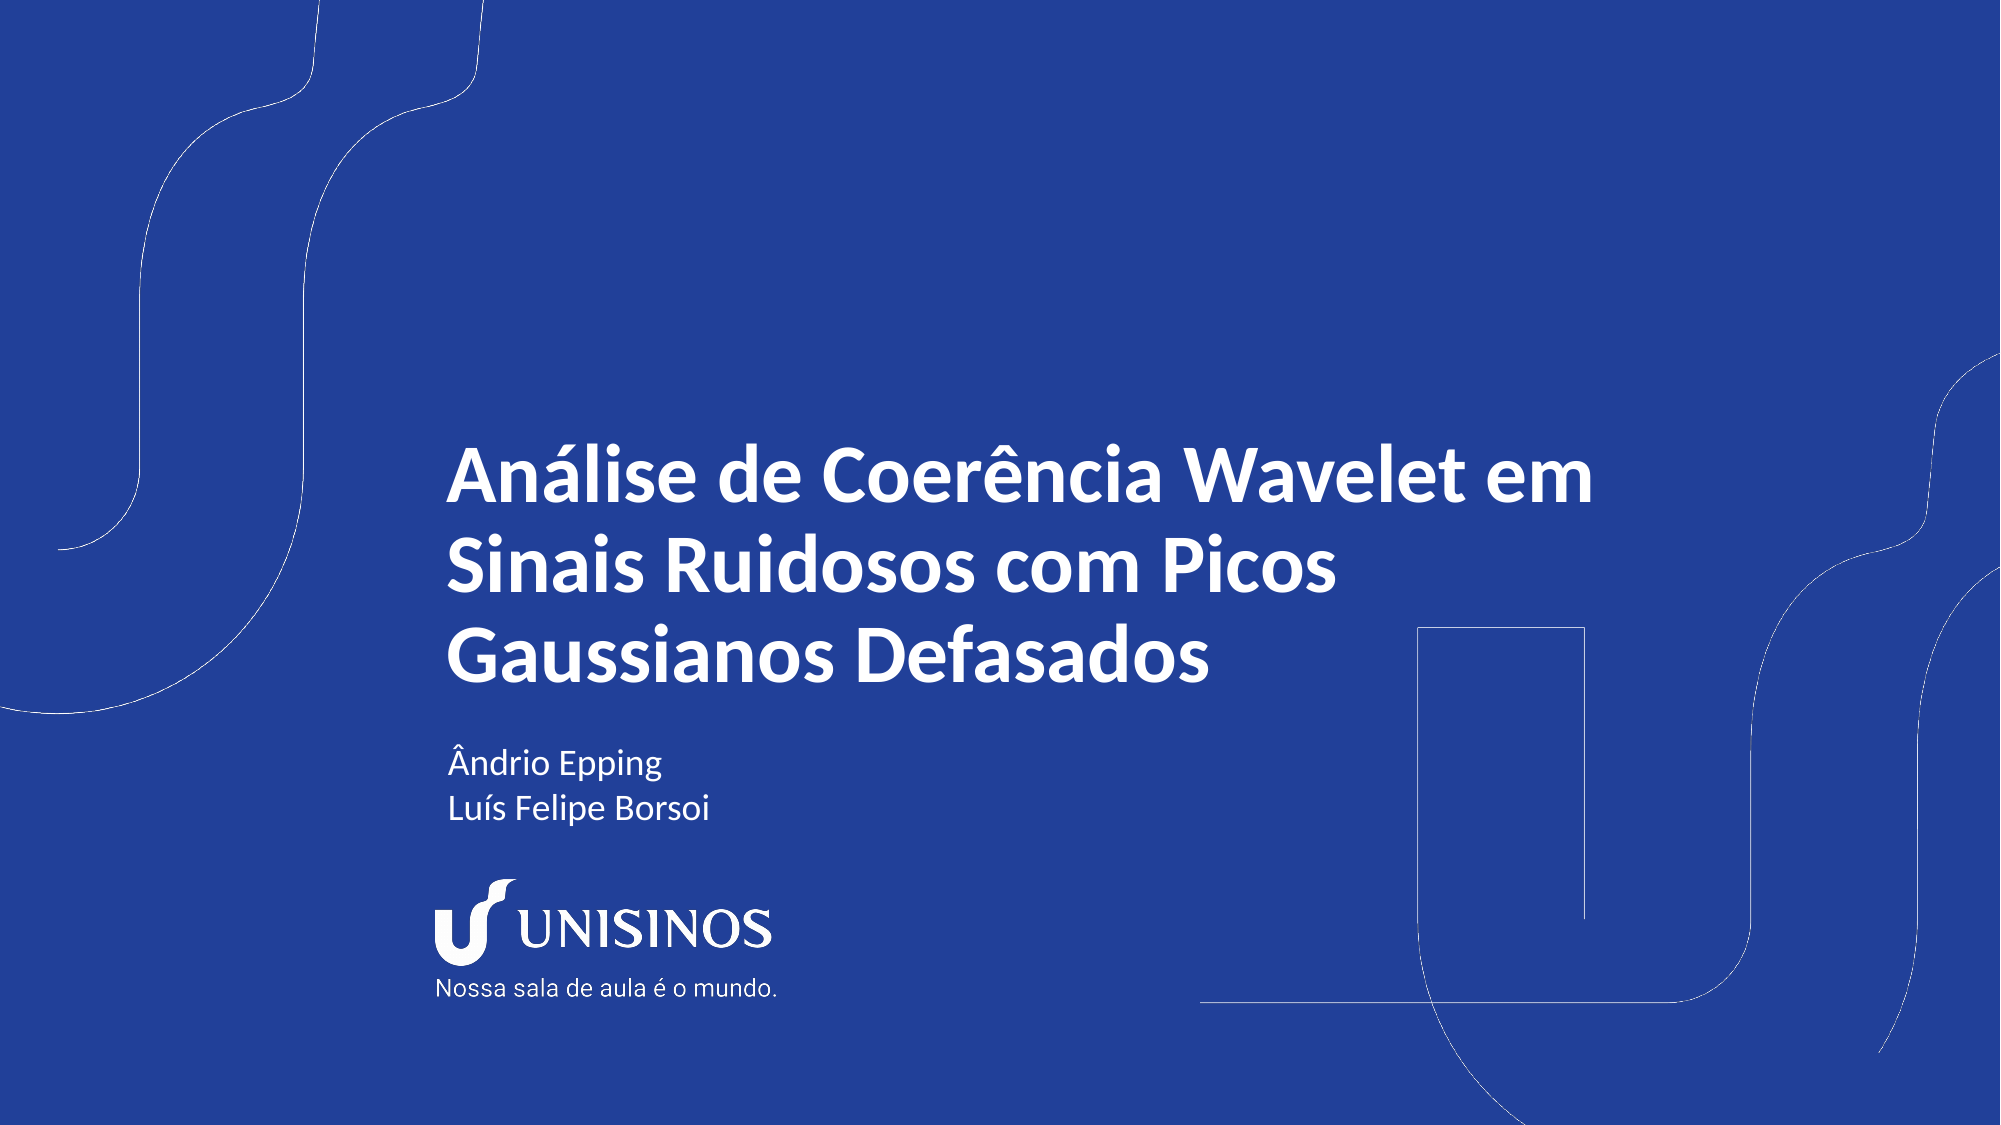

# Análise de Coerência Wavelet em Sinais Ruidosos com Picos Gaussianos Defasados
Ândrio Epping
Luís Felipe Borsoi